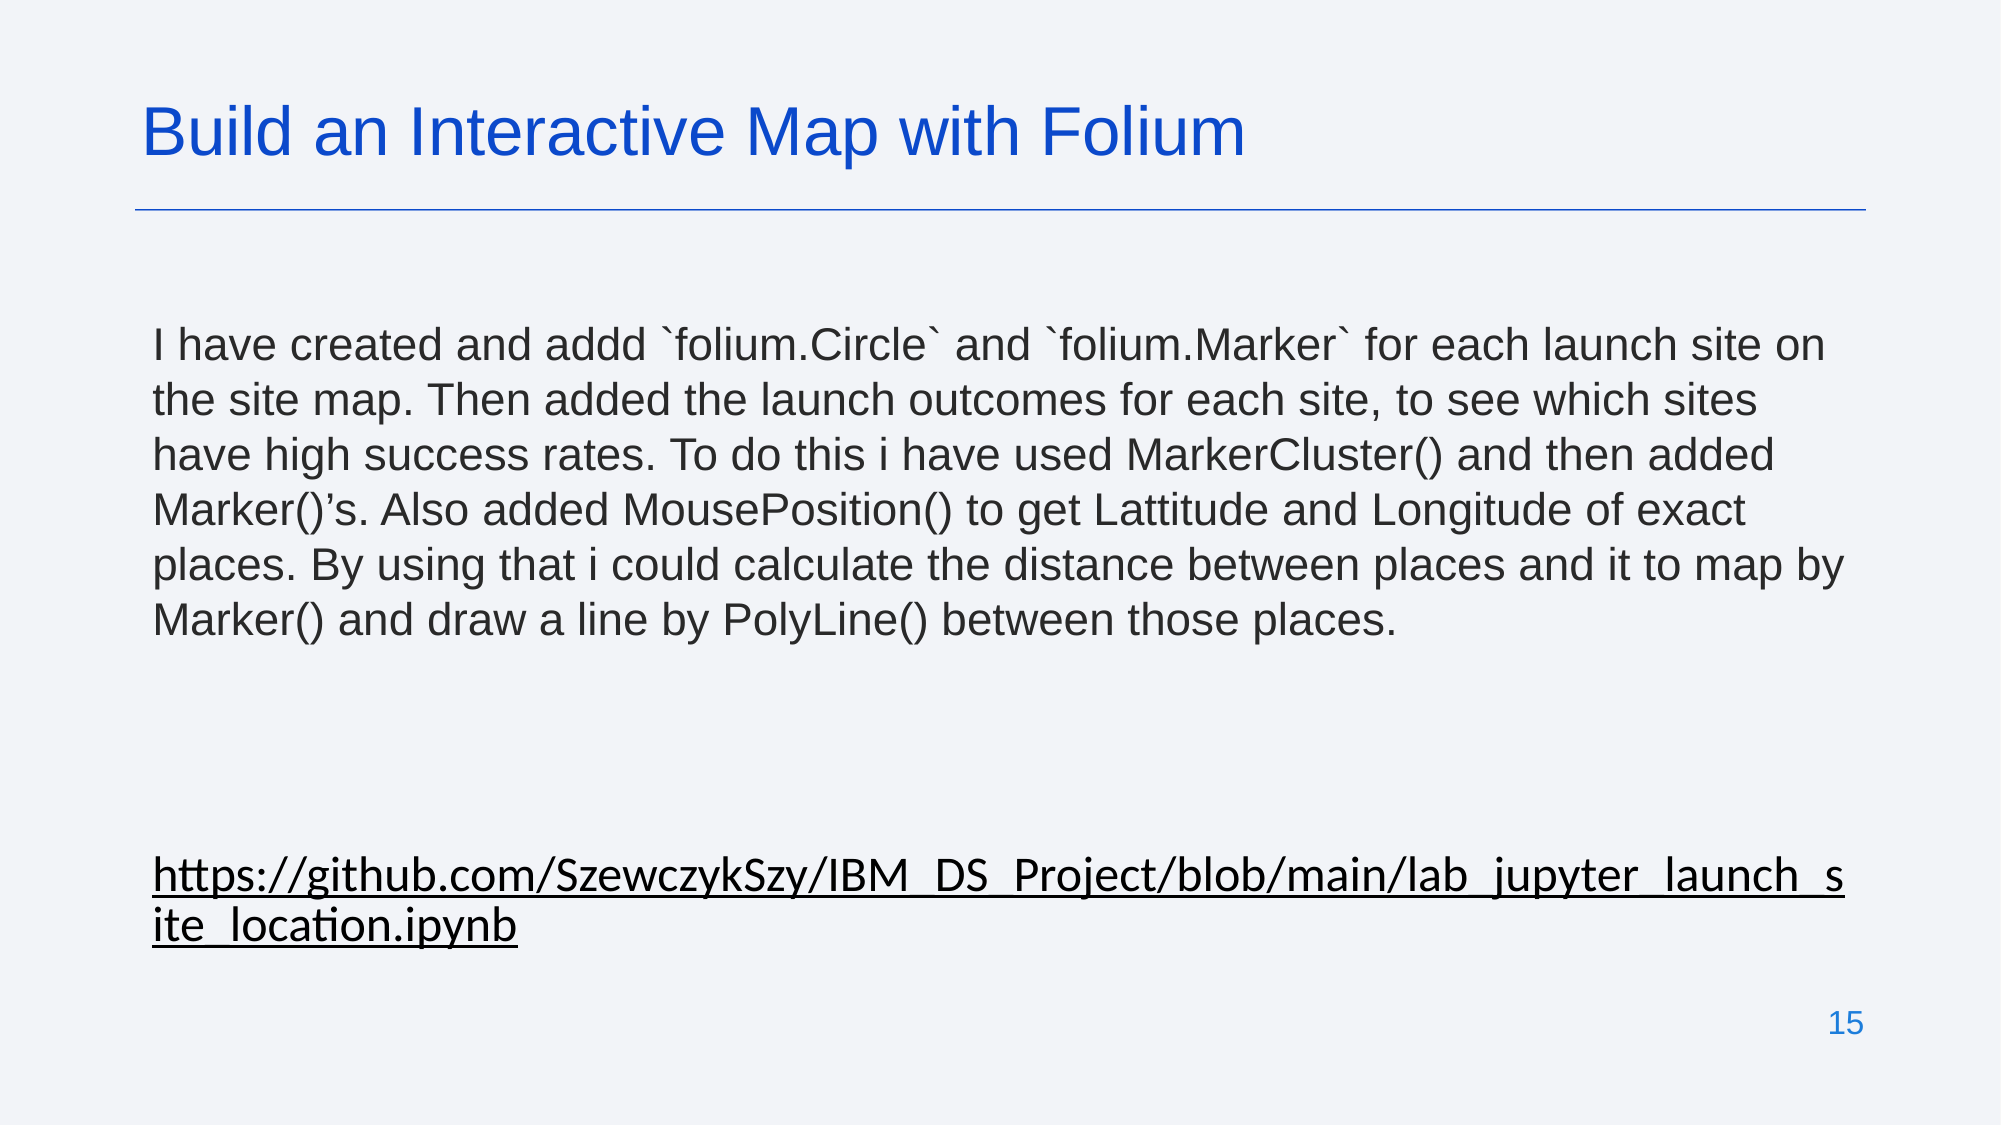

Build an Interactive Map with Folium
I have created and addd `folium.Circle` and `folium.Marker` for each launch site on the site map. Then added the launch outcomes for each site, to see which sites have high success rates. To do this i have used MarkerCluster() and then added Marker()’s. Also added MousePosition() to get Lattitude and Longitude of exact places. By using that i could calculate the distance between places and it to map by Marker() and draw a line by PolyLine() between those places.

https://github.com/SzewczykSzy/IBM_DS_Project/blob/main/lab_jupyter_launch_site_location.ipynb
15